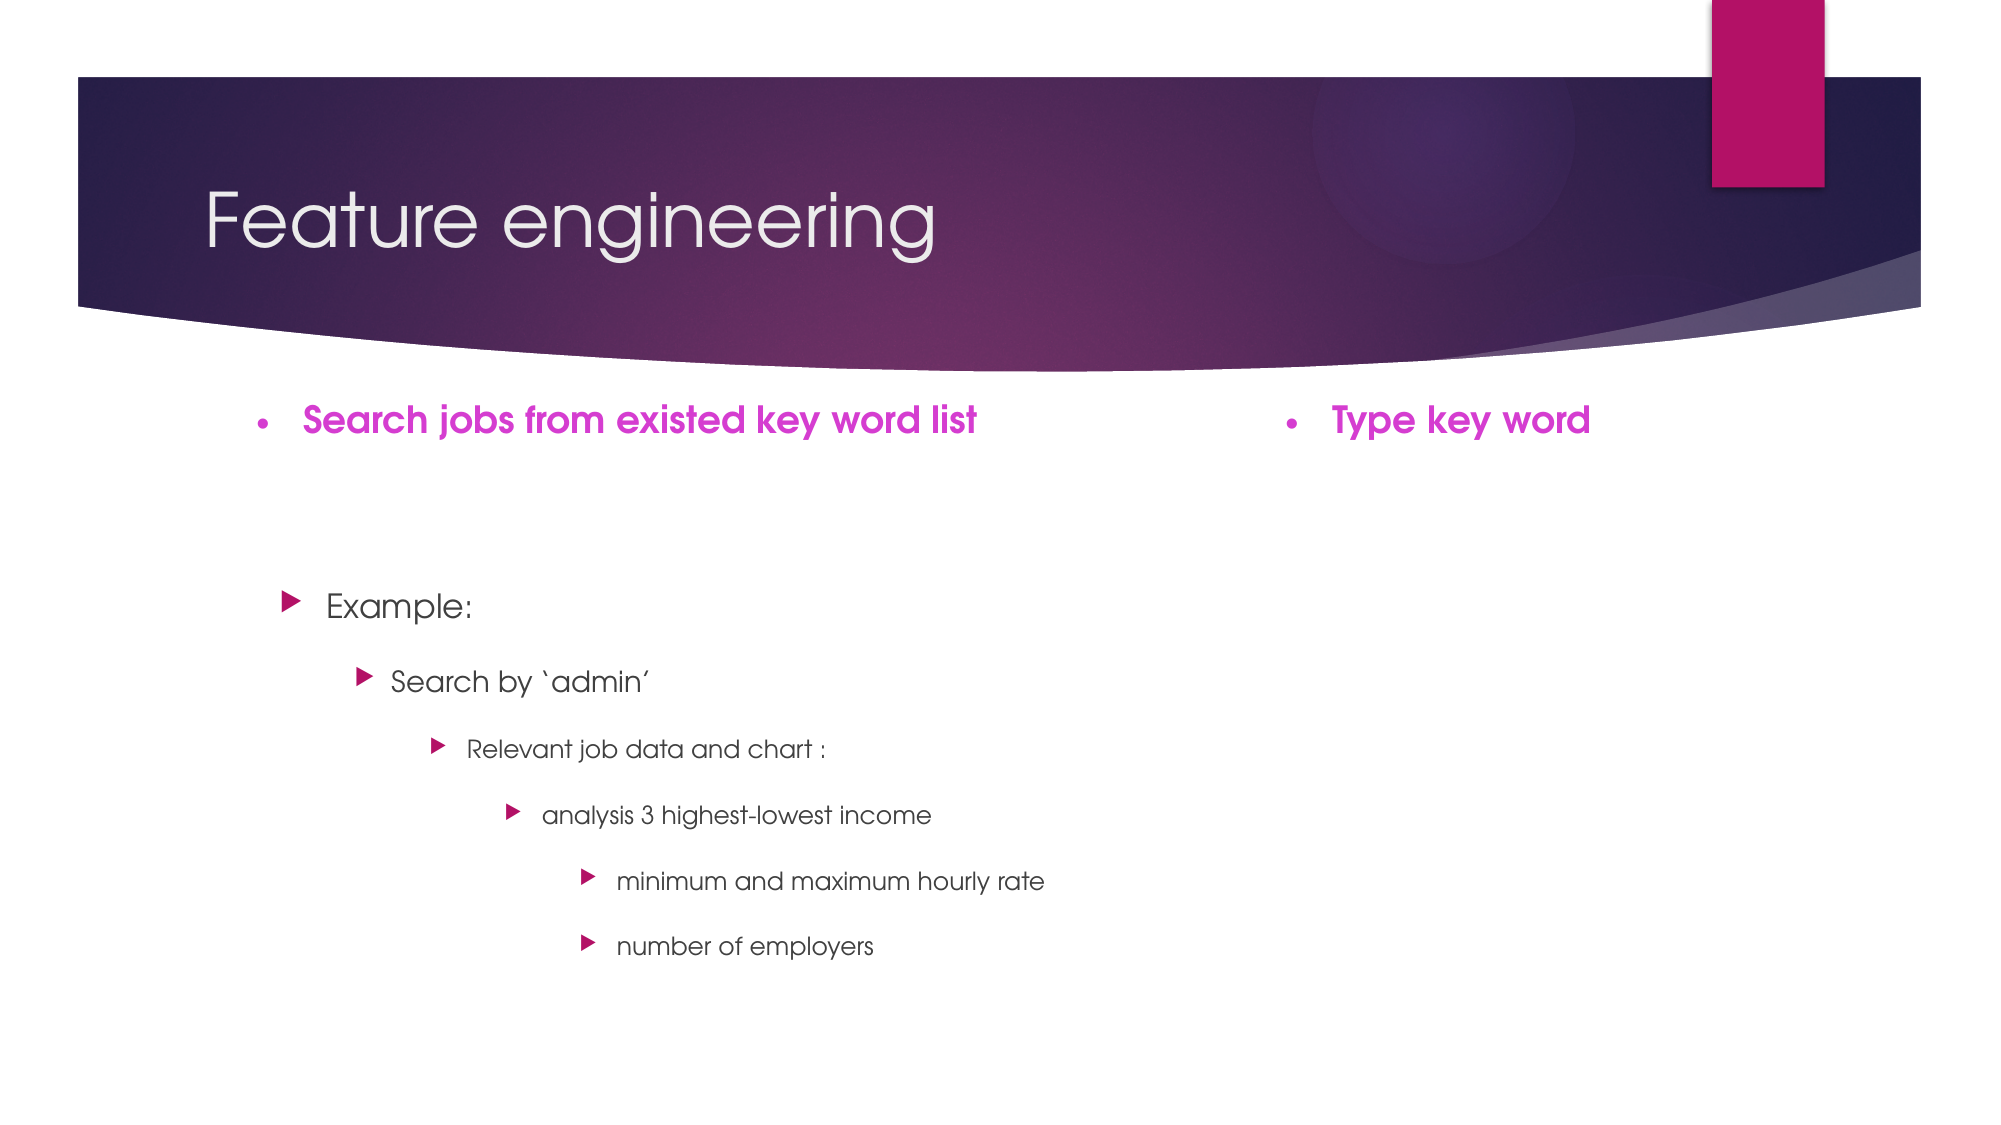

# Feature engineering
| Search jobs from existed key word list | Type key word |
| --- | --- |

Example:
Search by ‘admin’
Relevant job data and chart :
analysis 3 highest-lowest income
minimum and maximum hourly rate
number of employers